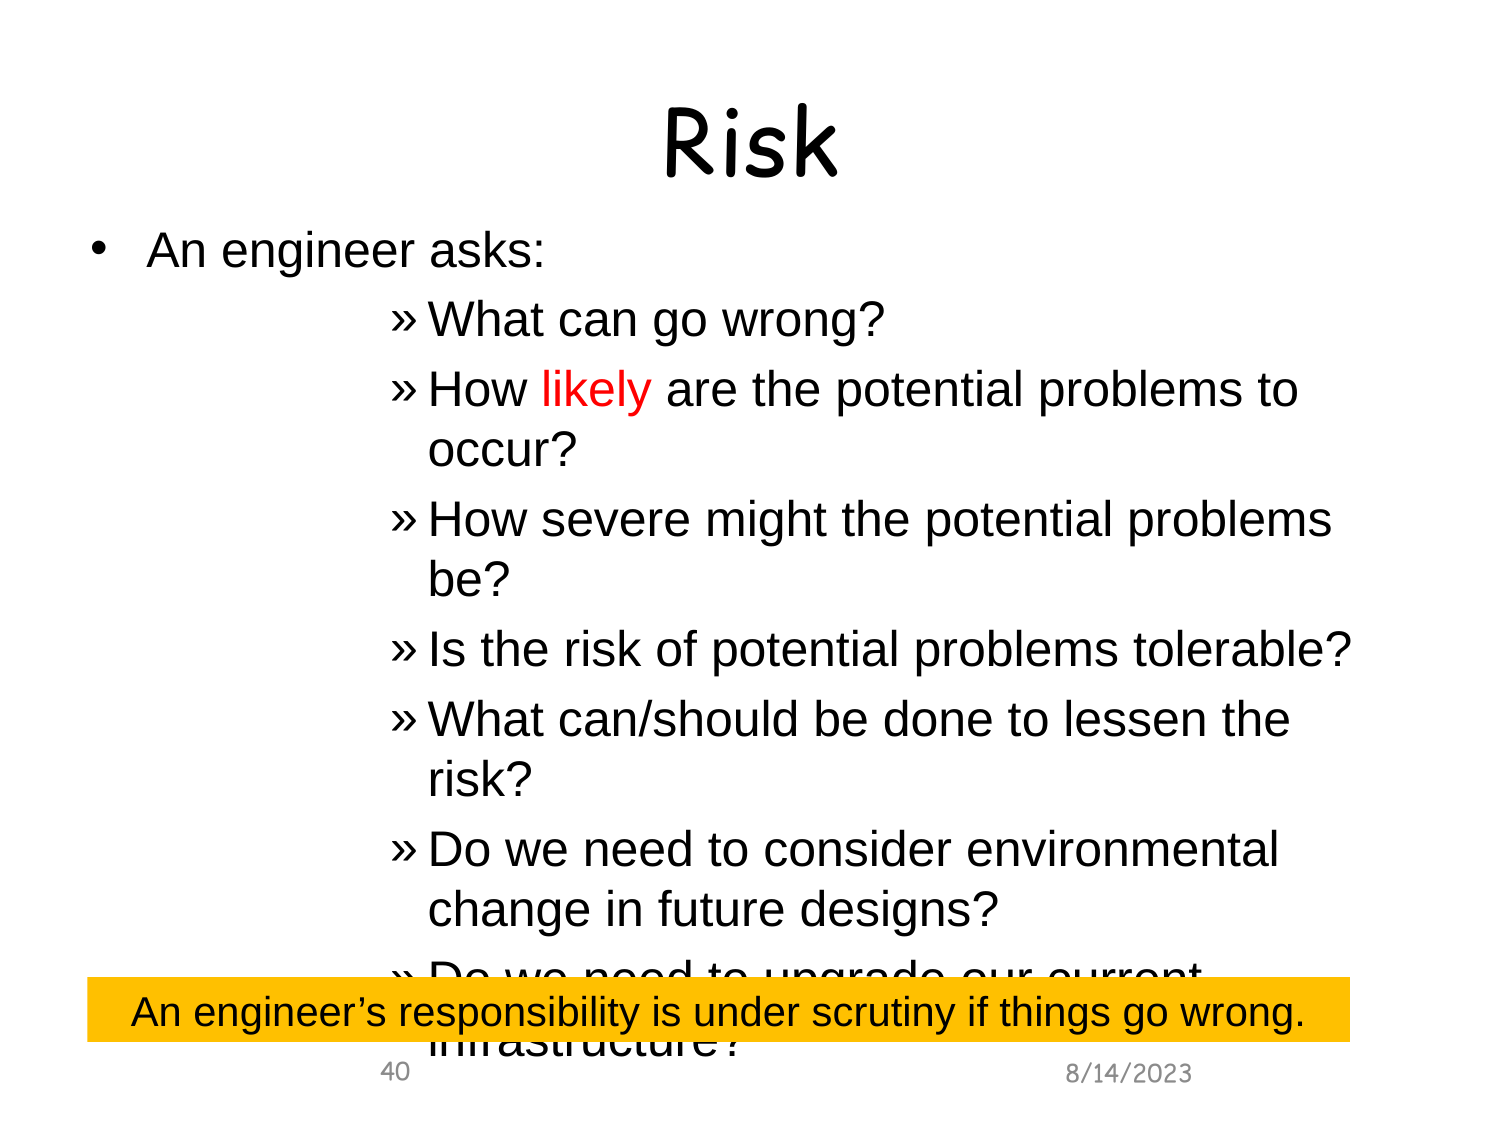

# Risk
An engineer asks:
What can go wrong?
How likely are the potential problems to occur?
How severe might the potential problems be?
Is the risk of potential problems tolerable?
What can/should be done to lessen the risk?
Do we need to consider environmental change in future designs?
Do we need to upgrade our current infrastructure?

An engineer’s responsibility is under scrutiny if things go wrong.
40
8/14/2023